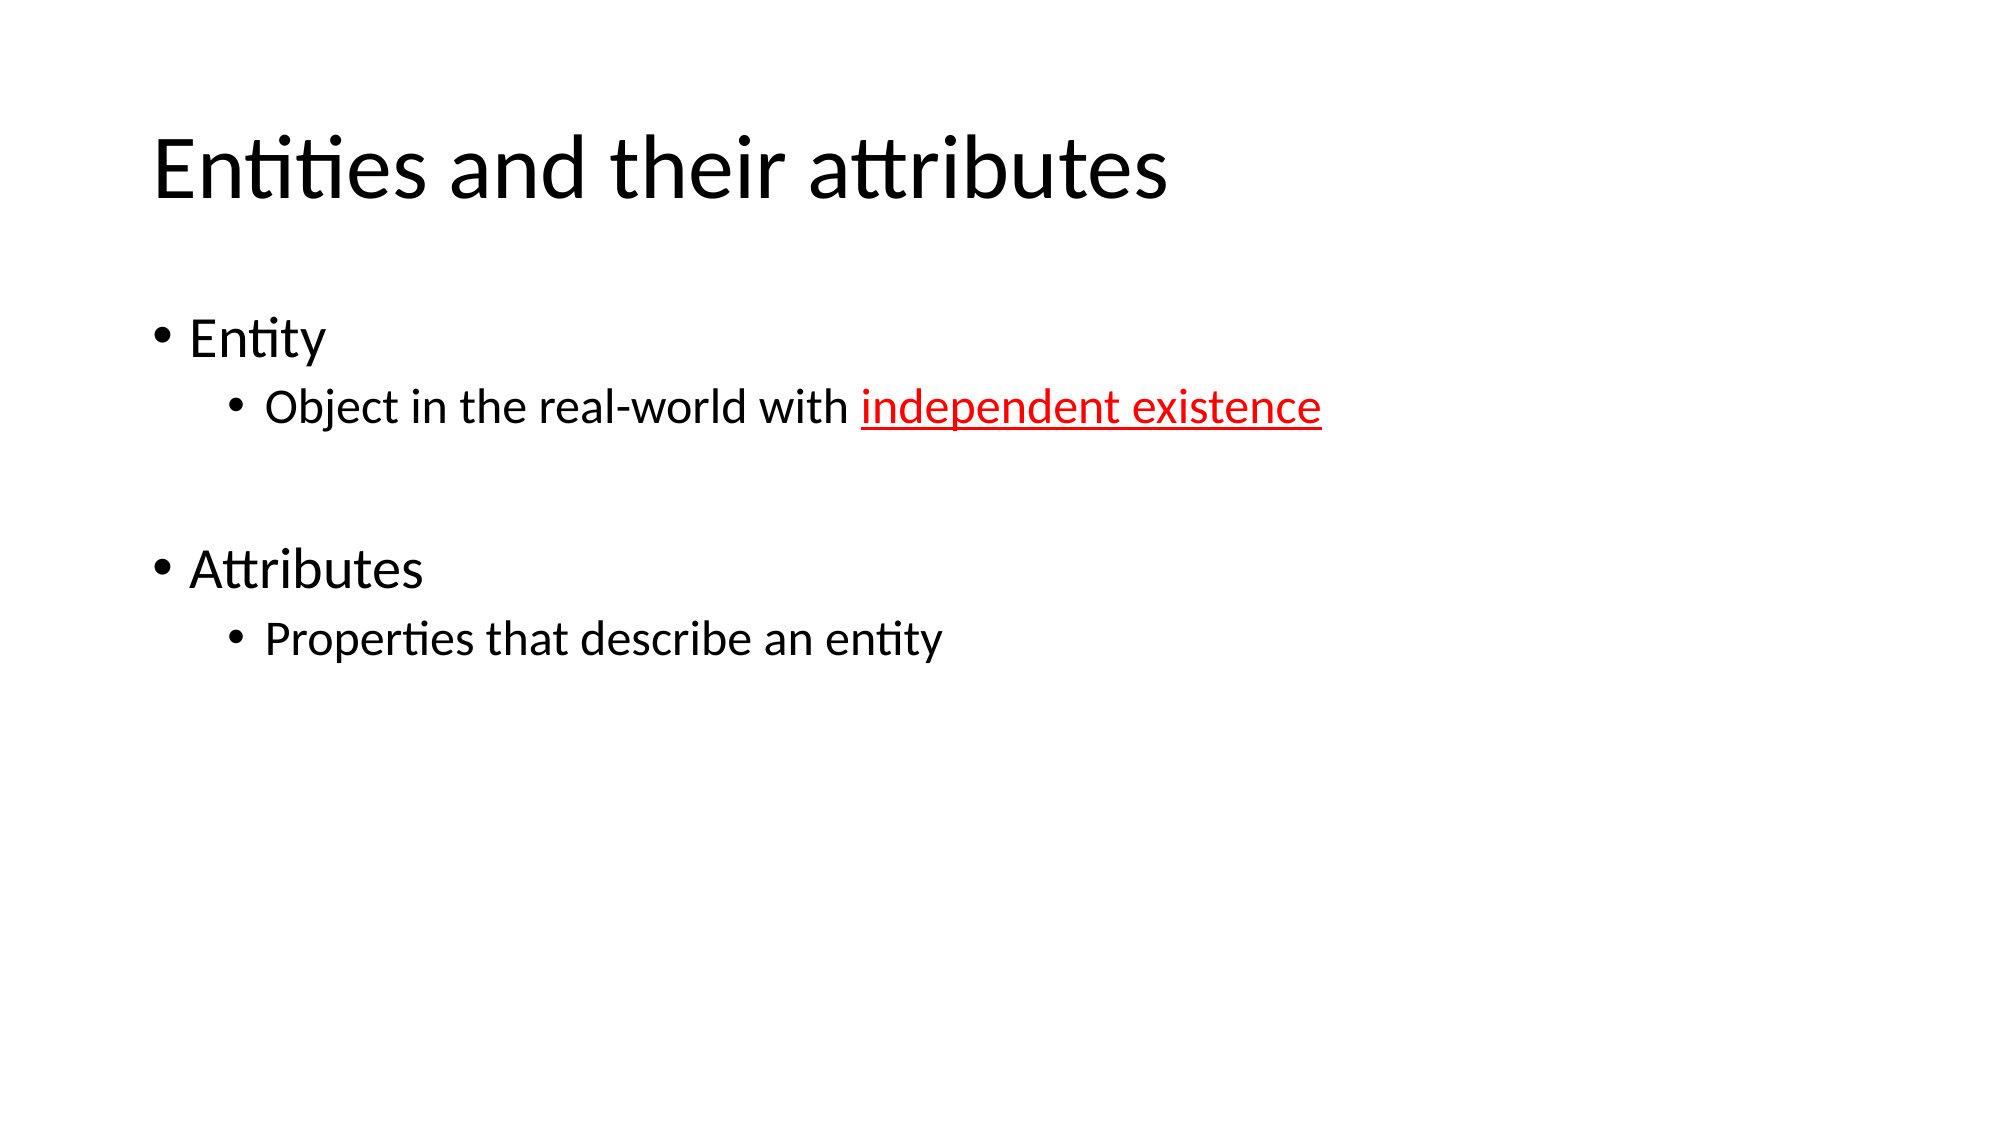

# Entities and their attributes
Entity
Object in the real-world with independent existence

Attributes
Properties that describe an entity